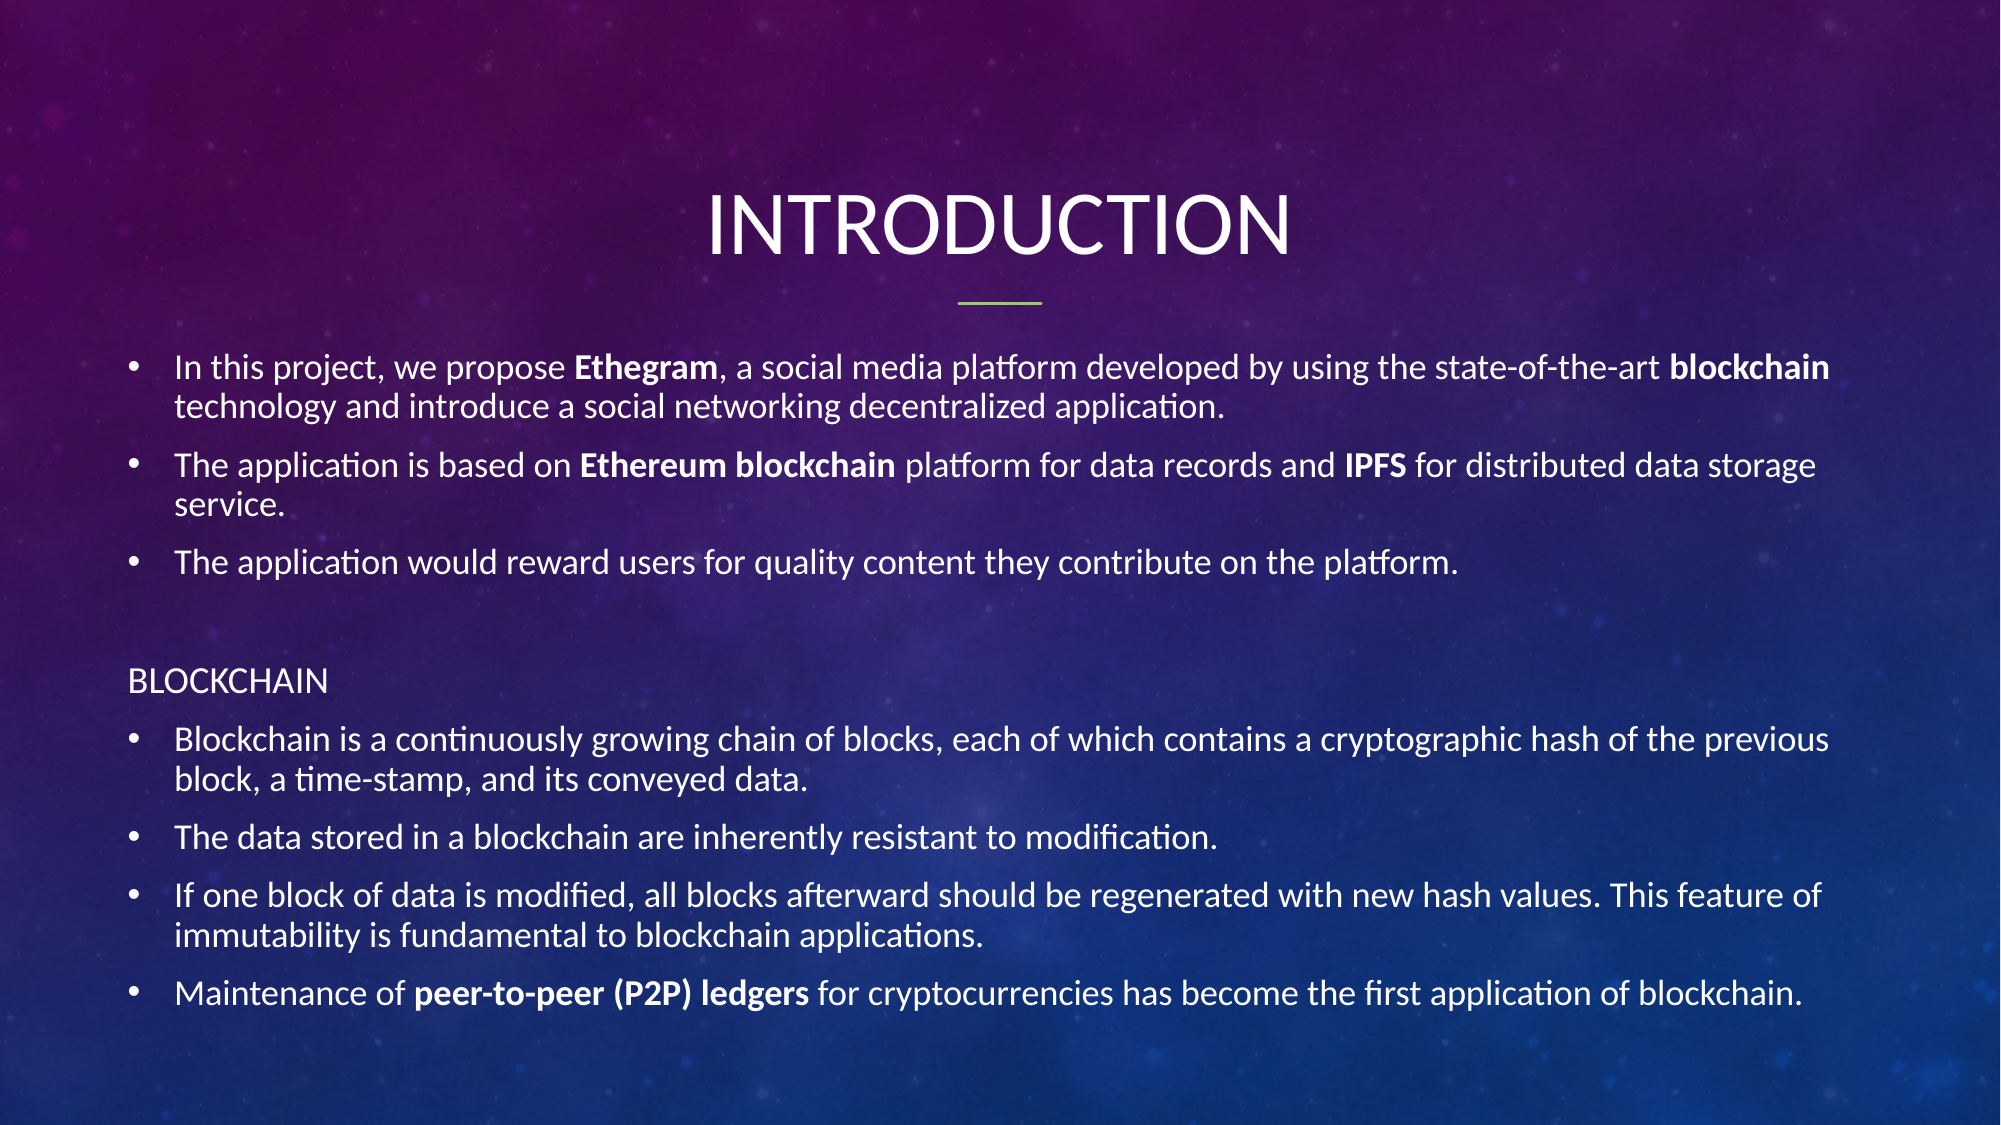

# introduction
In this project, we propose Ethegram, a social media platform developed by using the state-of-the-art blockchain technology and introduce a social networking decentralized application.
The application is based on Ethereum blockchain platform for data records and IPFS for distributed data storage service.
The application would reward users for quality content they contribute on the platform.

BLOCKCHAIN
Blockchain is a continuously growing chain of blocks, each of which contains a cryptographic hash of the previous block, a time-stamp, and its conveyed data.
The data stored in a blockchain are inherently resistant to modification.
If one block of data is modified, all blocks afterward should be regenerated with new hash values. This feature of immutability is fundamental to blockchain applications.
Maintenance of peer-to-peer (P2P) ledgers for cryptocurrencies has become the first application of blockchain.